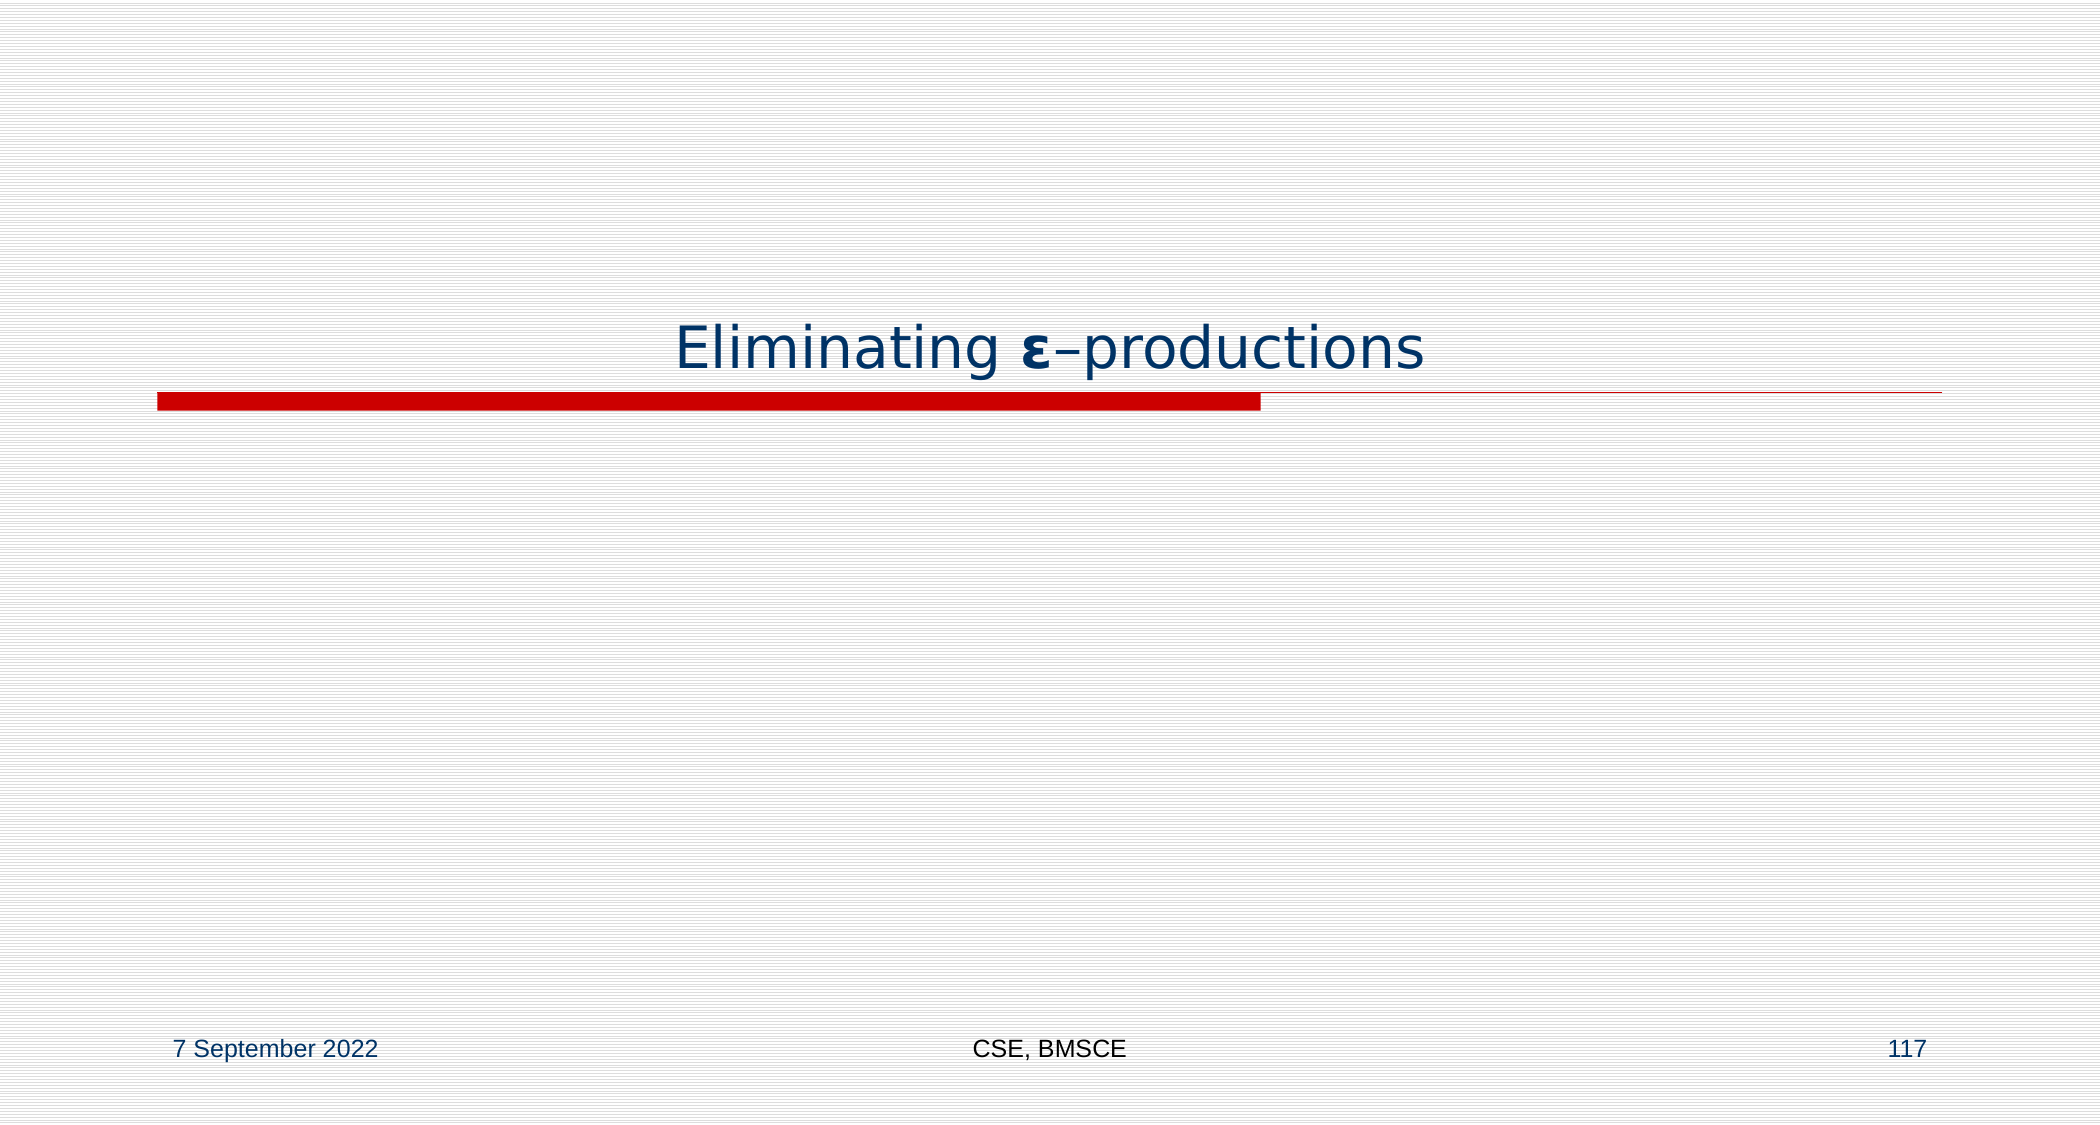

# Eliminating ε–productions

7 September 2022
CSE, BMSCE
117